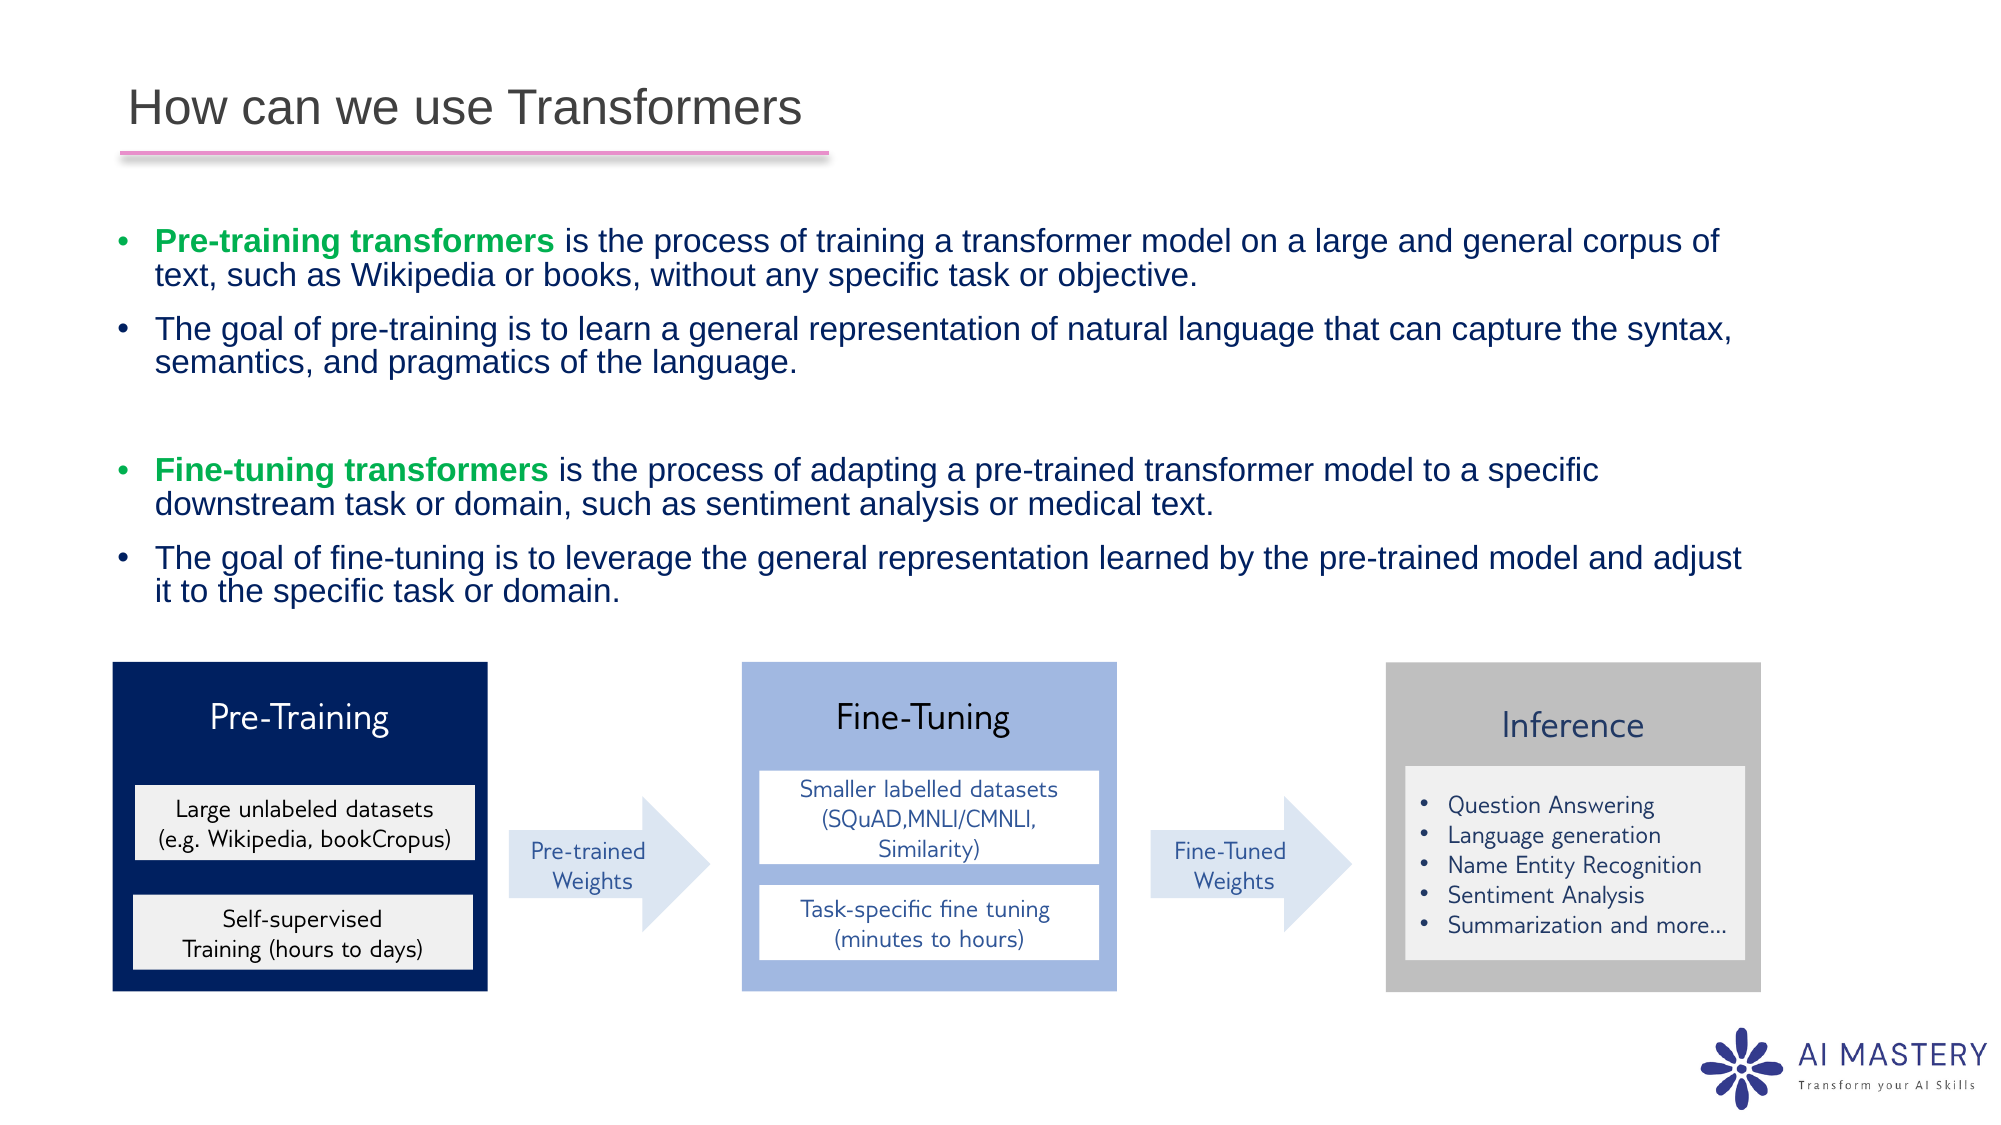

# How can we use Transformers
Pre-training transformers is the process of training a transformer model on a large and general corpus of text, such as Wikipedia or books, without any specific task or objective.
The goal of pre-training is to learn a general representation of natural language that can capture the syntax, semantics, and pragmatics of the language.

Fine-tuning transformers is the process of adapting a pre-trained transformer model to a specific downstream task or domain, such as sentiment analysis or medical text.
The goal of fine-tuning is to leverage the general representation learned by the pre-trained model and adjust it to the specific task or domain.

Pre-Training

Fine-Tuning

Inference

Question Answering
Language generation
Name Entity Recognition
Sentiment Analysis
Summarization and more…

Smaller labelled datasets
(SQuAD,MNLI/CMNLI,
Similarity)
Large unlabeled datasets
(e.g. Wikipedia, bookCropus)
Pre-trained
Weights
Fine-Tuned
Weights
Task-specific fine tuning
(minutes to hours)
Self-supervised
Training (hours to days)